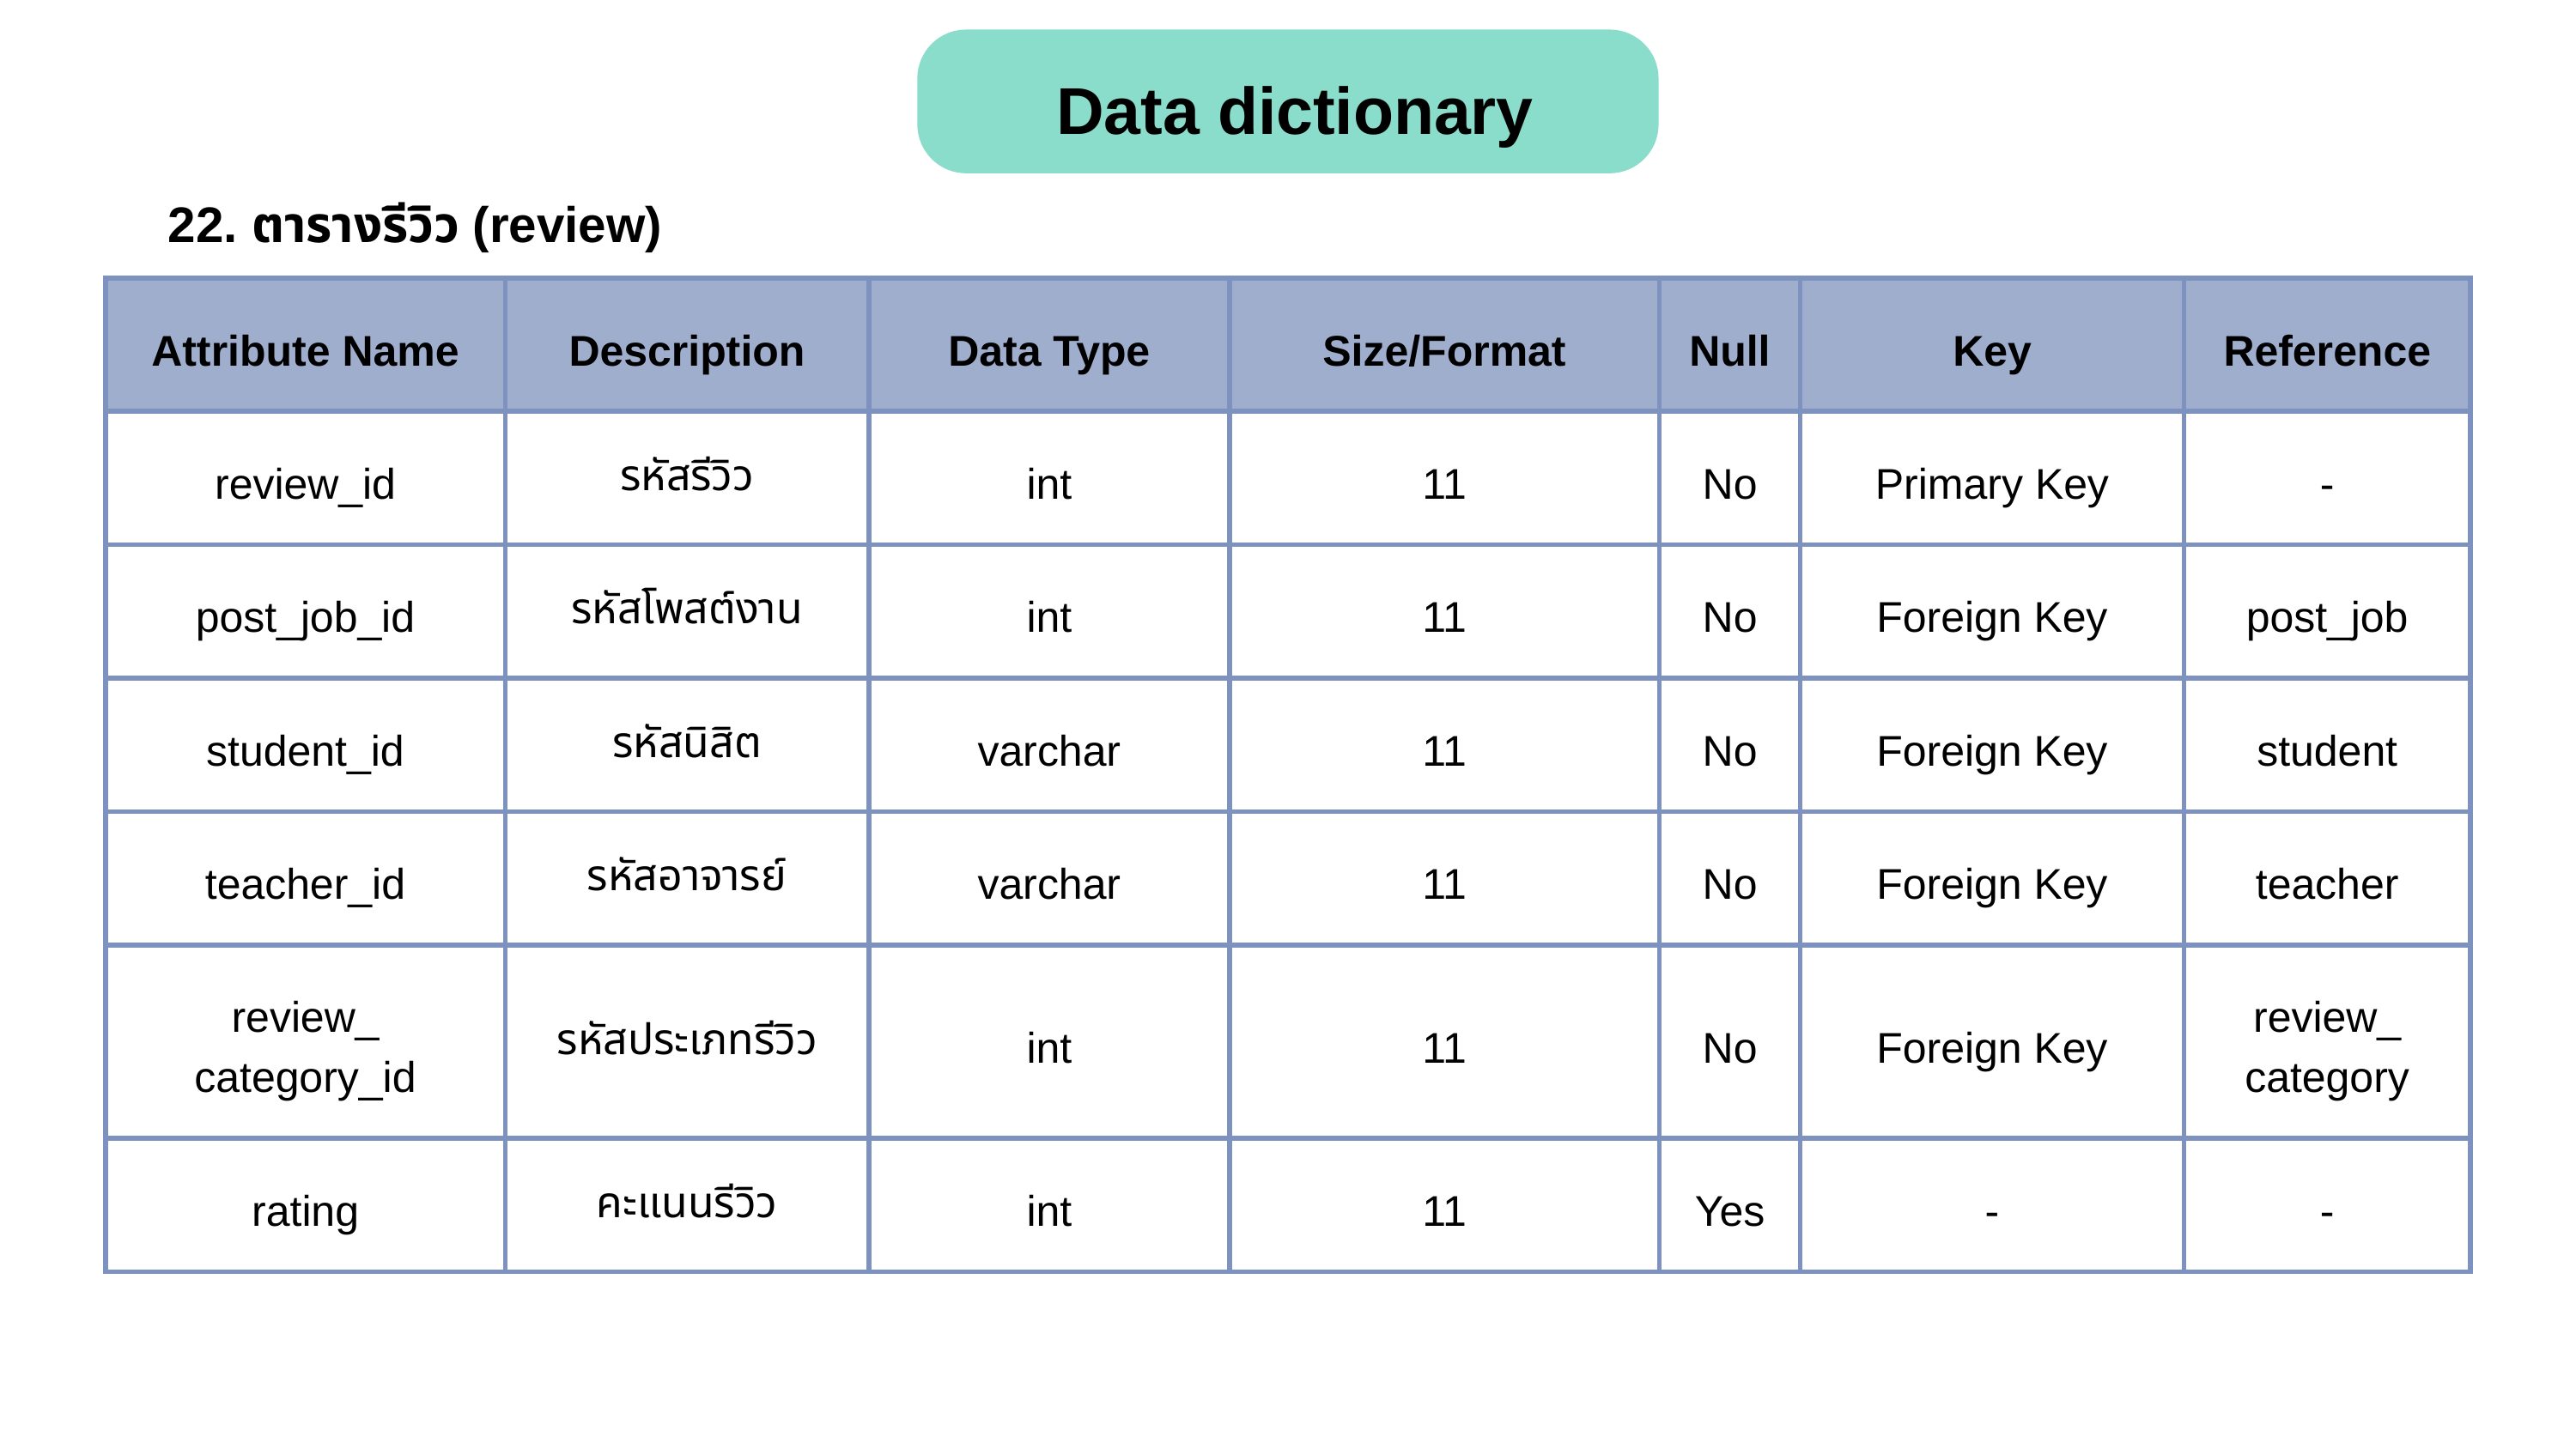

Data dictionary
22. ตารางรีวิว (review)
| Attribute Name | Description | Data Type | Size/Format | Null | Key | Reference |
| --- | --- | --- | --- | --- | --- | --- |
| review\_id | รหัสรีวิว | int | 11 | No | Primary Key | - |
| post\_job\_id | รหัสโพสต์งาน | int | 11 | No | Foreign Key | post\_job |
| student\_id | รหัสนิสิต | varchar | 11 | No | Foreign Key | student |
| teacher\_id | รหัสอาจารย์ | varchar | 11 | No | Foreign Key | teacher |
| review\_ category\_id | รหัสประเภทรีวิว | int | 11 | No | Foreign Key | review\_ category |
| rating | คะแนนรีวิว | int | 11 | Yes | - | - |